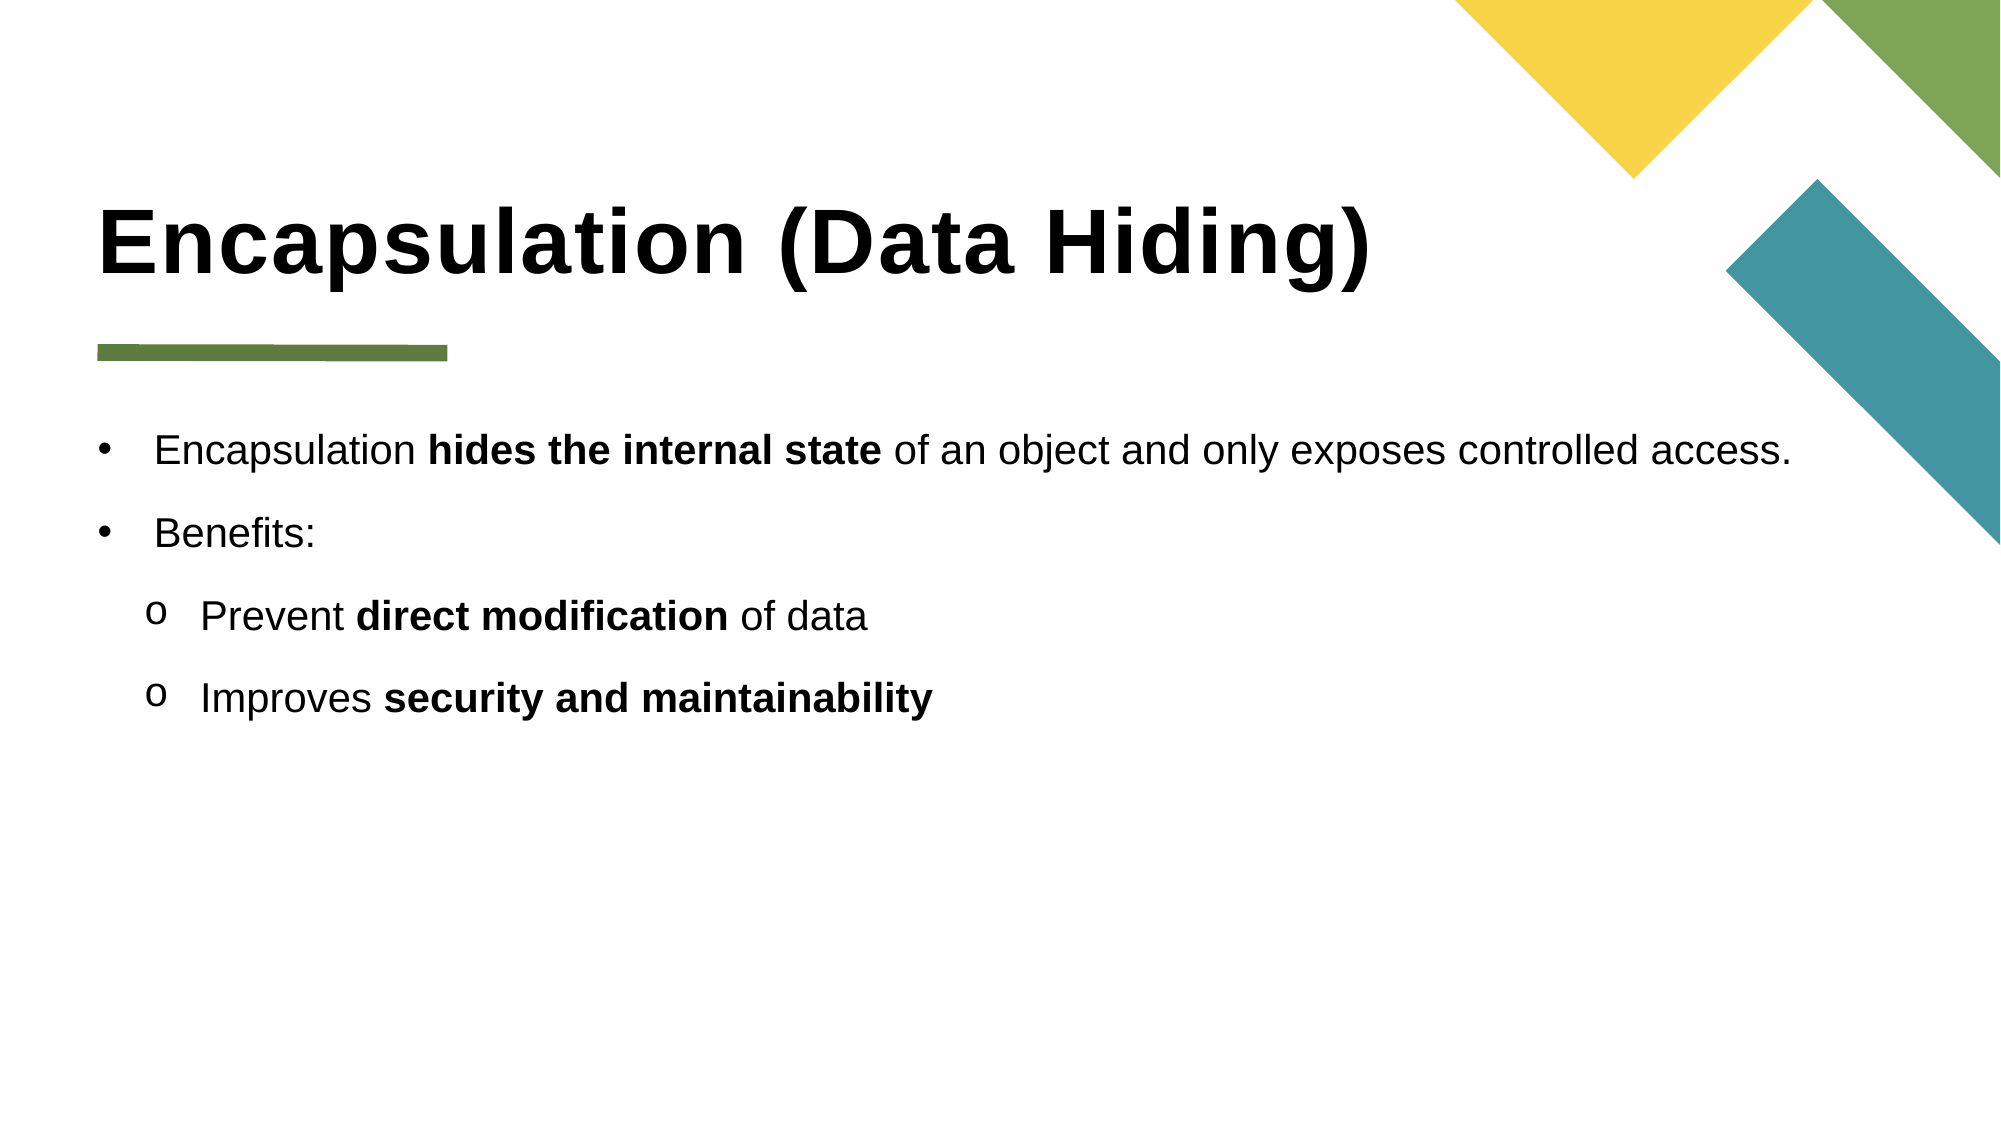

# Encapsulation (Data Hiding)
Encapsulation hides the internal state of an object and only exposes controlled access.
Benefits:
Prevent direct modification of data
Improves security and maintainability